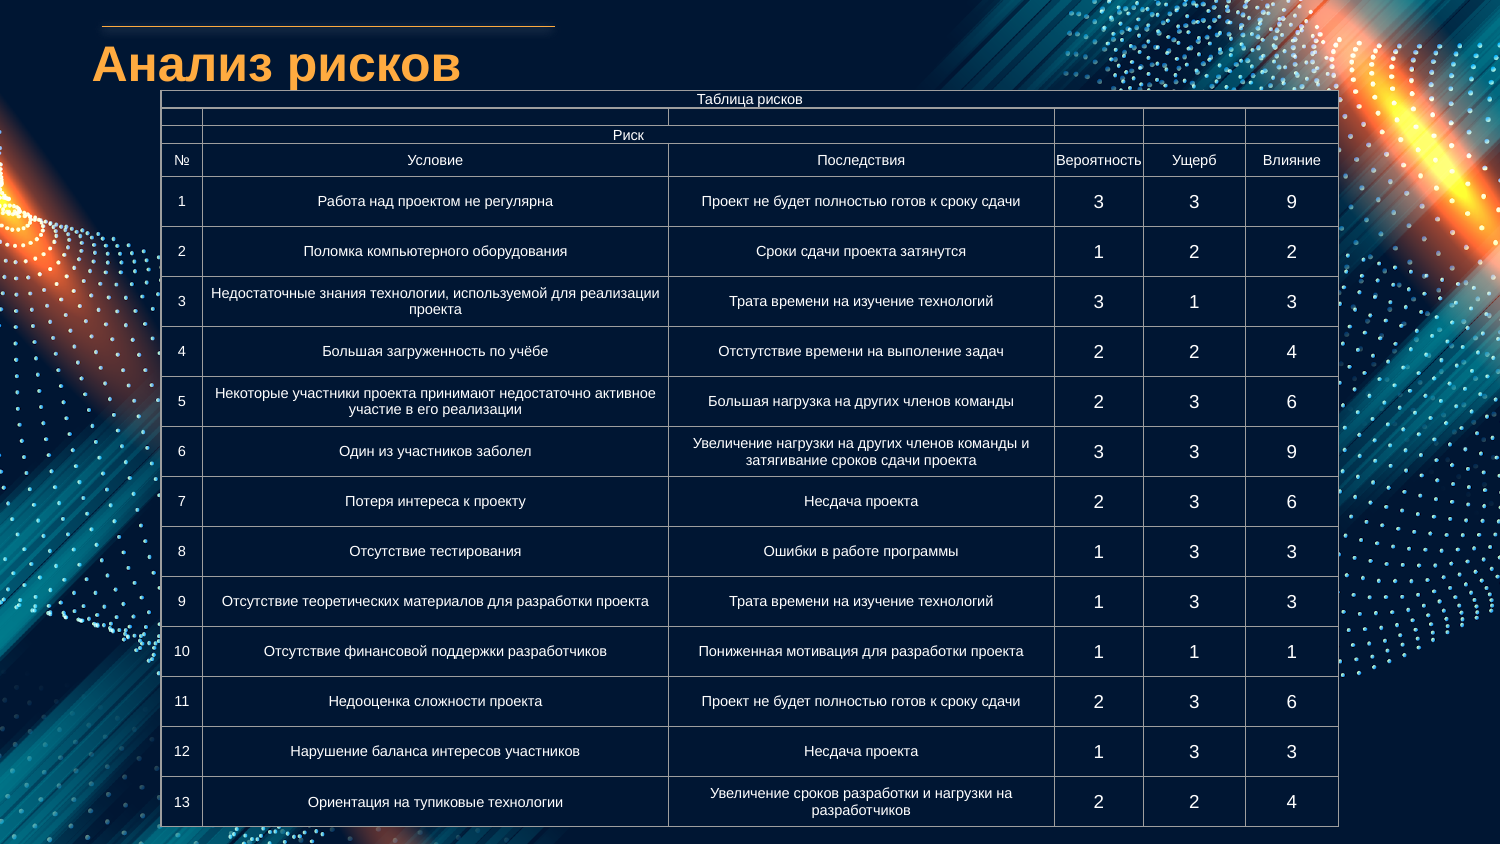

Анализ рисков
| Таблица рисков |  |  |  |  |  |
| --- | --- | --- | --- | --- | --- |
|  |  |  |  |  |  |
|  | Риск |  |  |  |  |
| № | Условие | Последствия | Вероятность | Ущерб | Влияние |
| 1 | Работа над проектом не регулярна | Проект не будет полностью готов к сроку сдачи | 3 | 3 | 9 |
| 2 | Поломка компьютерного оборудования | Сроки сдачи проекта затянутся | 1 | 2 | 2 |
| 3 | Недостаточные знания технологии, используемой для реализации проекта | Трата времени на изучение технологий | 3 | 1 | 3 |
| 4 | Большая загруженность по учёбе | Отстутствие времени на выполение задач | 2 | 2 | 4 |
| 5 | Некоторые участники проекта принимают недостаточно активное участие в его реализации | Большая нагрузка на других членов команды | 2 | 3 | 6 |
| 6 | Один из участников заболел | Увеличение нагрузки на других членов команды и затягивание сроков сдачи проекта | 3 | 3 | 9 |
| 7 | Потеря интереса к проекту | Несдача проекта | 2 | 3 | 6 |
| 8 | Отсутствие тестирования | Ошибки в работе программы | 1 | 3 | 3 |
| 9 | Отсутствие теоретических материалов для разработки проекта | Трата времени на изучение технологий | 1 | 3 | 3 |
| 10 | Отсутствие финансовой поддержки разработчиков | Пониженная мотивация для разработки проекта | 1 | 1 | 1 |
| 11 | Недооценка сложности проекта | Проект не будет полностью готов к сроку сдачи | 2 | 3 | 6 |
| 12 | Нарушение баланса интересов участников | Несдача проекта | 1 | 3 | 3 |
| 13 | Ориентация на тупиковые технологии | Увеличение сроков разработки и нагрузки на разработчиков | 2 | 2 | 4 |